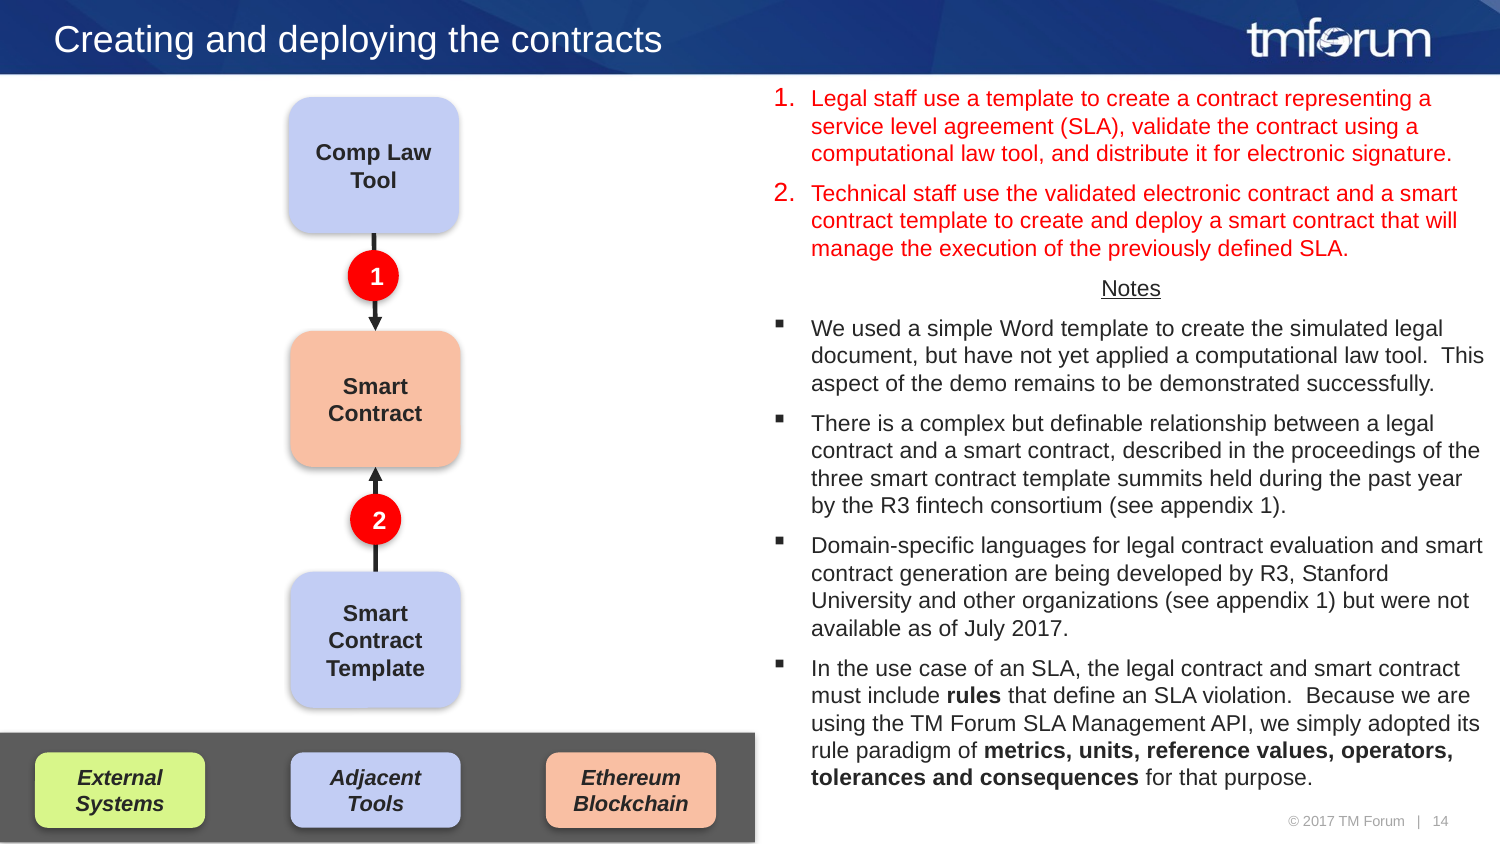

# Creating and deploying the contracts
Legal staff use a template to create a contract representing a service level agreement (SLA), validate the contract using a computational law tool, and distribute it for electronic signature.
Technical staff use the validated electronic contract and a smart contract template to create and deploy a smart contract that will manage the execution of the previously defined SLA.
Notes
We used a simple Word template to create the simulated legal document, but have not yet applied a computational law tool.  This aspect of the demo remains to be demonstrated successfully.
There is a complex but definable relationship between a legal contract and a smart contract, described in the proceedings of the three smart contract template summits held during the past year by the R3 fintech consortium (see appendix 1).
Domain-specific languages for legal contract evaluation and smart contract generation are being developed by R3, Stanford University and other organizations (see appendix 1) but were not available as of July 2017.
In the use case of an SLA, the legal contract and smart contract  must include rules that define an SLA violation.  Because we are using the TM Forum SLA Management API, we simply adopted its rule paradigm of metrics, units, reference values, operators, tolerances and consequences for that purpose.
Comp Law Tool
1
Smart Contract
2
Smart Contract Template

Adjacent
Tools
External Systems
Ethereum Blockchain